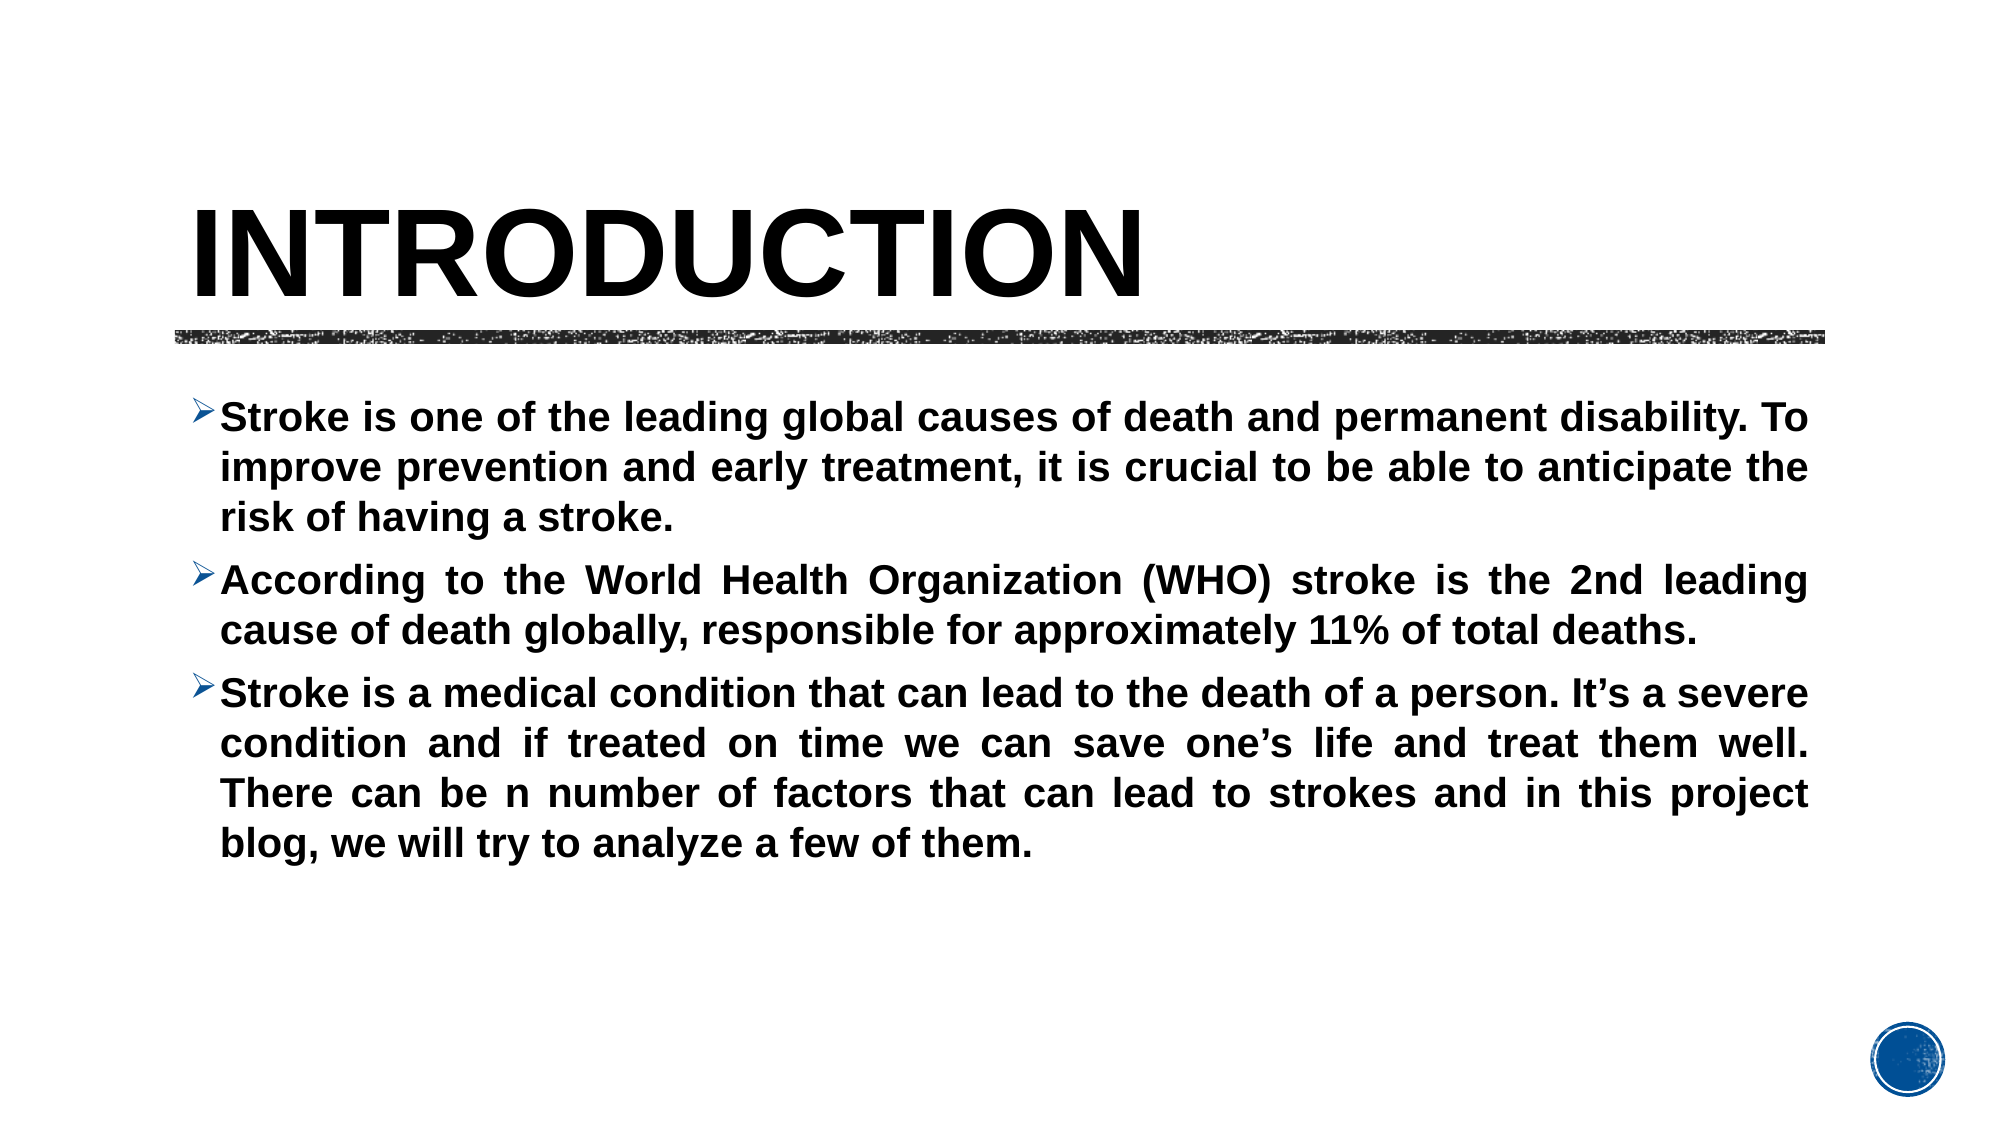

INTRODUCTION

Stroke is one of the leading global causes of death and permanent disability. To improve prevention and early treatment, it is crucial to be able to anticipate the risk of having a stroke.
According to the World Health Organization (WHO) stroke is the 2nd leading cause of death globally, responsible for approximately 11% of total deaths.
Stroke is a medical condition that can lead to the death of a person. It’s a severe condition and if treated on time we can save one’s life and treat them well. There can be n number of factors that can lead to strokes and in this project blog, we will try to analyze a few of them.